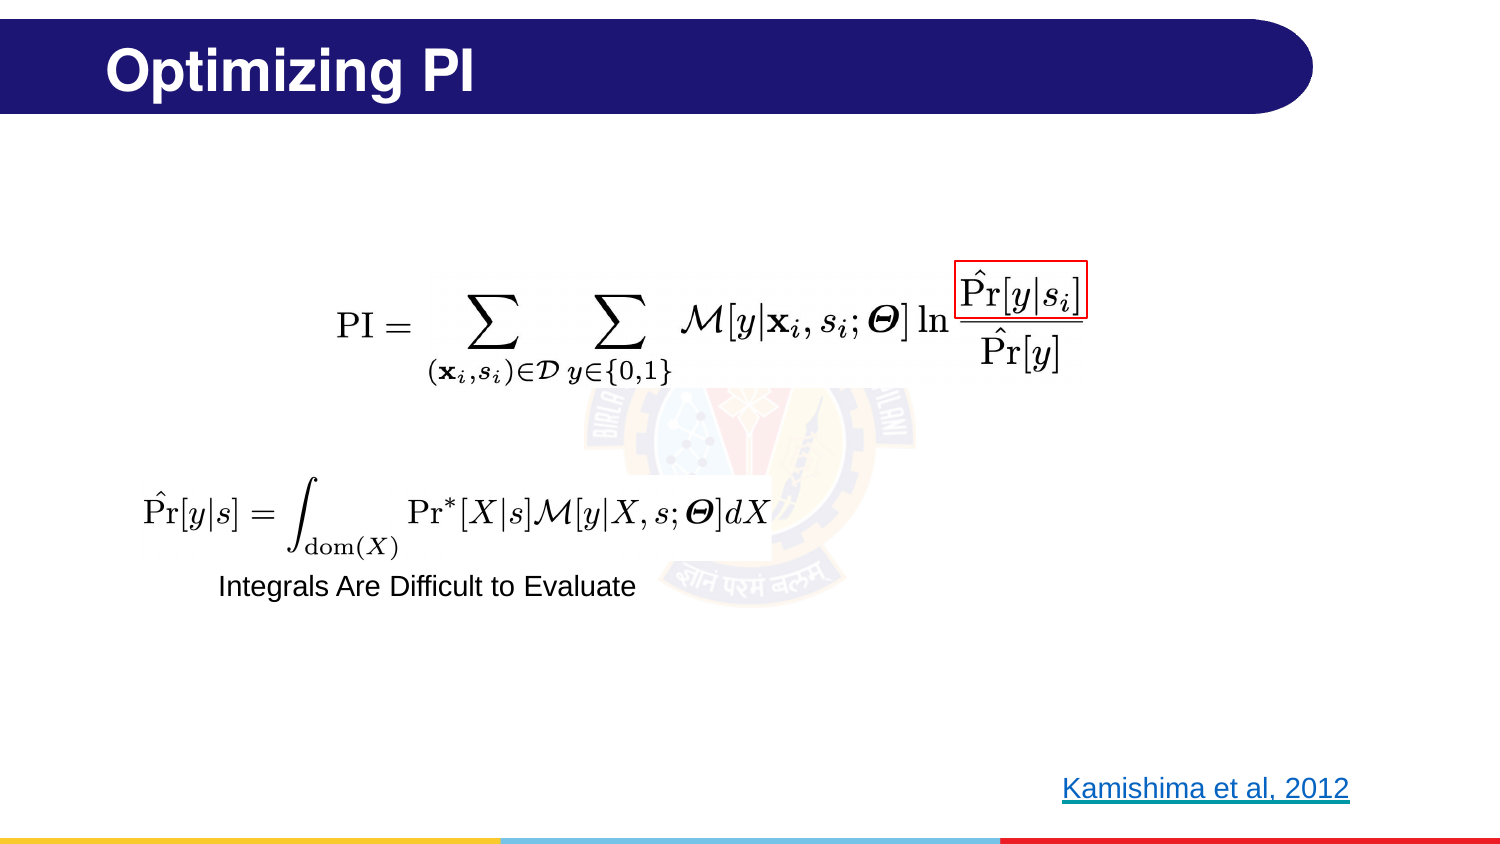

# Optimizing PI

Integrals Are Difficult to Evaluate
Kamishima et al, 2012